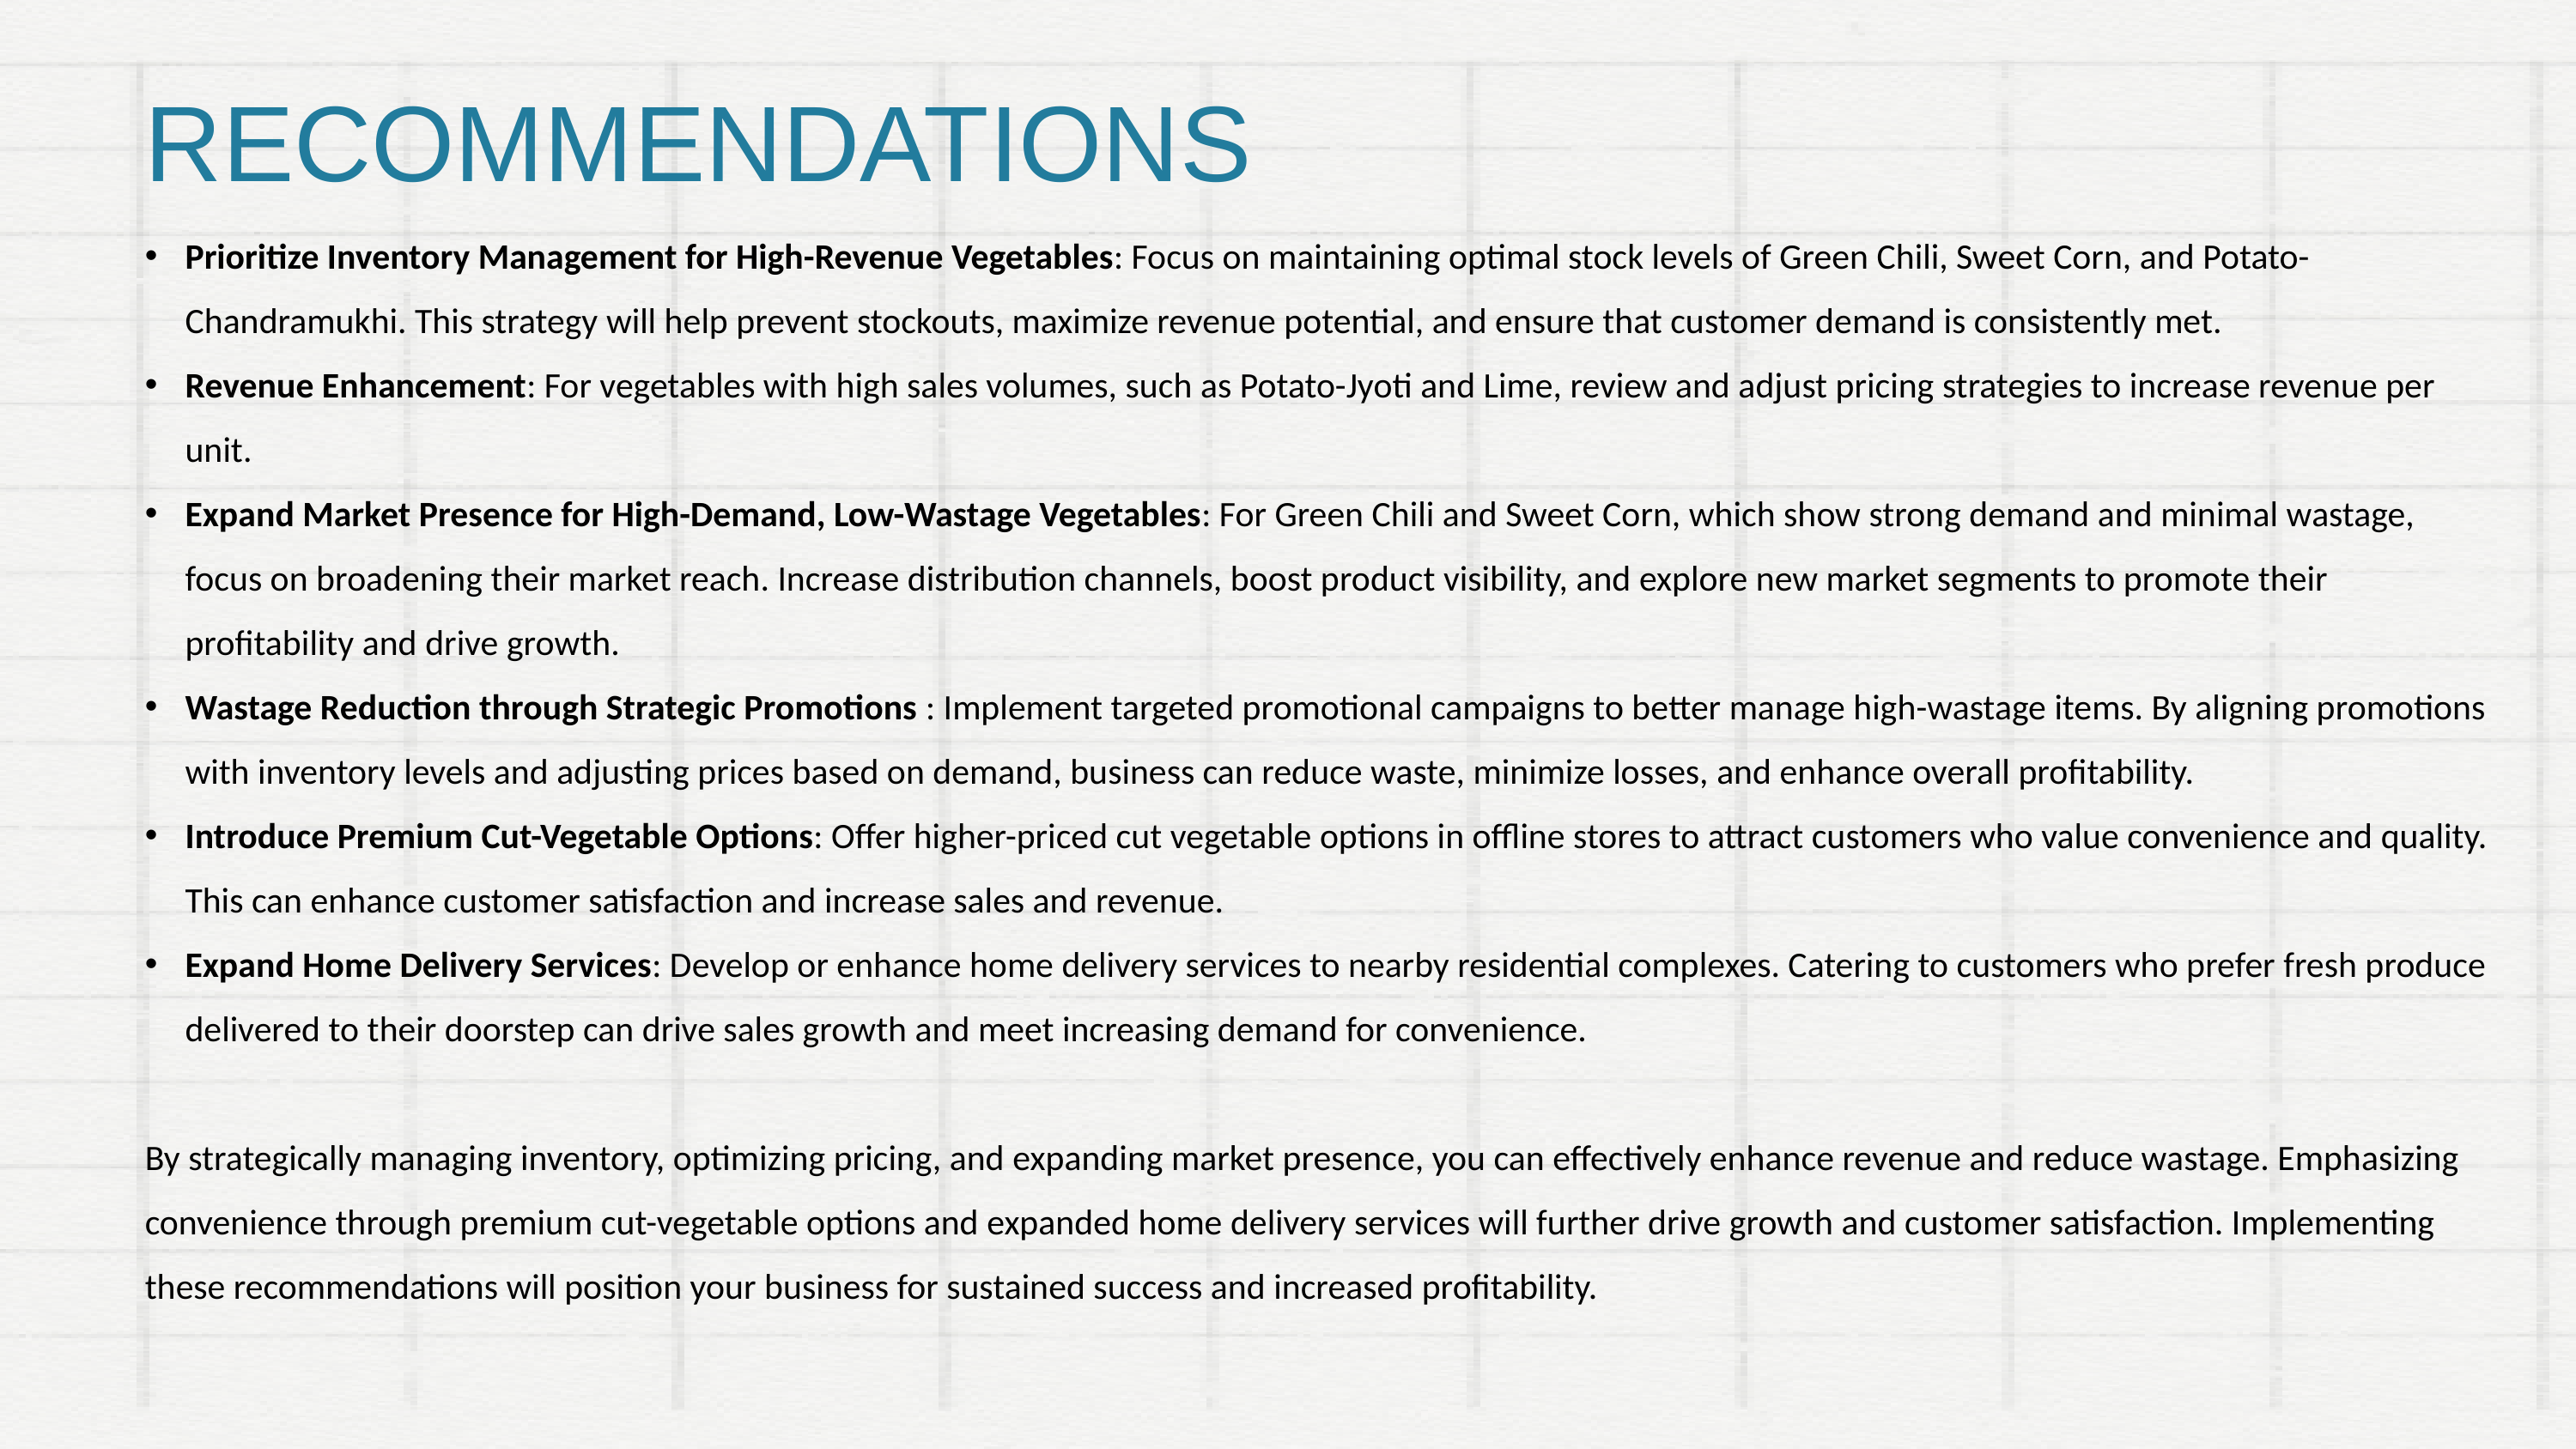

RECOMMENDATIONS
Prioritize Inventory Management for High-Revenue Vegetables: Focus on maintaining optimal stock levels of Green Chili, Sweet Corn, and Potato-Chandramukhi. This strategy will help prevent stockouts, maximize revenue potential, and ensure that customer demand is consistently met.
Revenue Enhancement: For vegetables with high sales volumes, such as Potato-Jyoti and Lime, review and adjust pricing strategies to increase revenue per unit.
Expand Market Presence for High-Demand, Low-Wastage Vegetables: For Green Chili and Sweet Corn, which show strong demand and minimal wastage, focus on broadening their market reach. Increase distribution channels, boost product visibility, and explore new market segments to promote their profitability and drive growth.
Wastage Reduction through Strategic Promotions : Implement targeted promotional campaigns to better manage high-wastage items. By aligning promotions with inventory levels and adjusting prices based on demand, business can reduce waste, minimize losses, and enhance overall profitability.
Introduce Premium Cut-Vegetable Options: Offer higher-priced cut vegetable options in offline stores to attract customers who value convenience and quality. This can enhance customer satisfaction and increase sales and revenue.
Expand Home Delivery Services: Develop or enhance home delivery services to nearby residential complexes. Catering to customers who prefer fresh produce delivered to their doorstep can drive sales growth and meet increasing demand for convenience.

By strategically managing inventory, optimizing pricing, and expanding market presence, you can effectively enhance revenue and reduce wastage. Emphasizing convenience through premium cut-vegetable options and expanded home delivery services will further drive growth and customer satisfaction. Implementing these recommendations will position your business for sustained success and increased profitability.
9